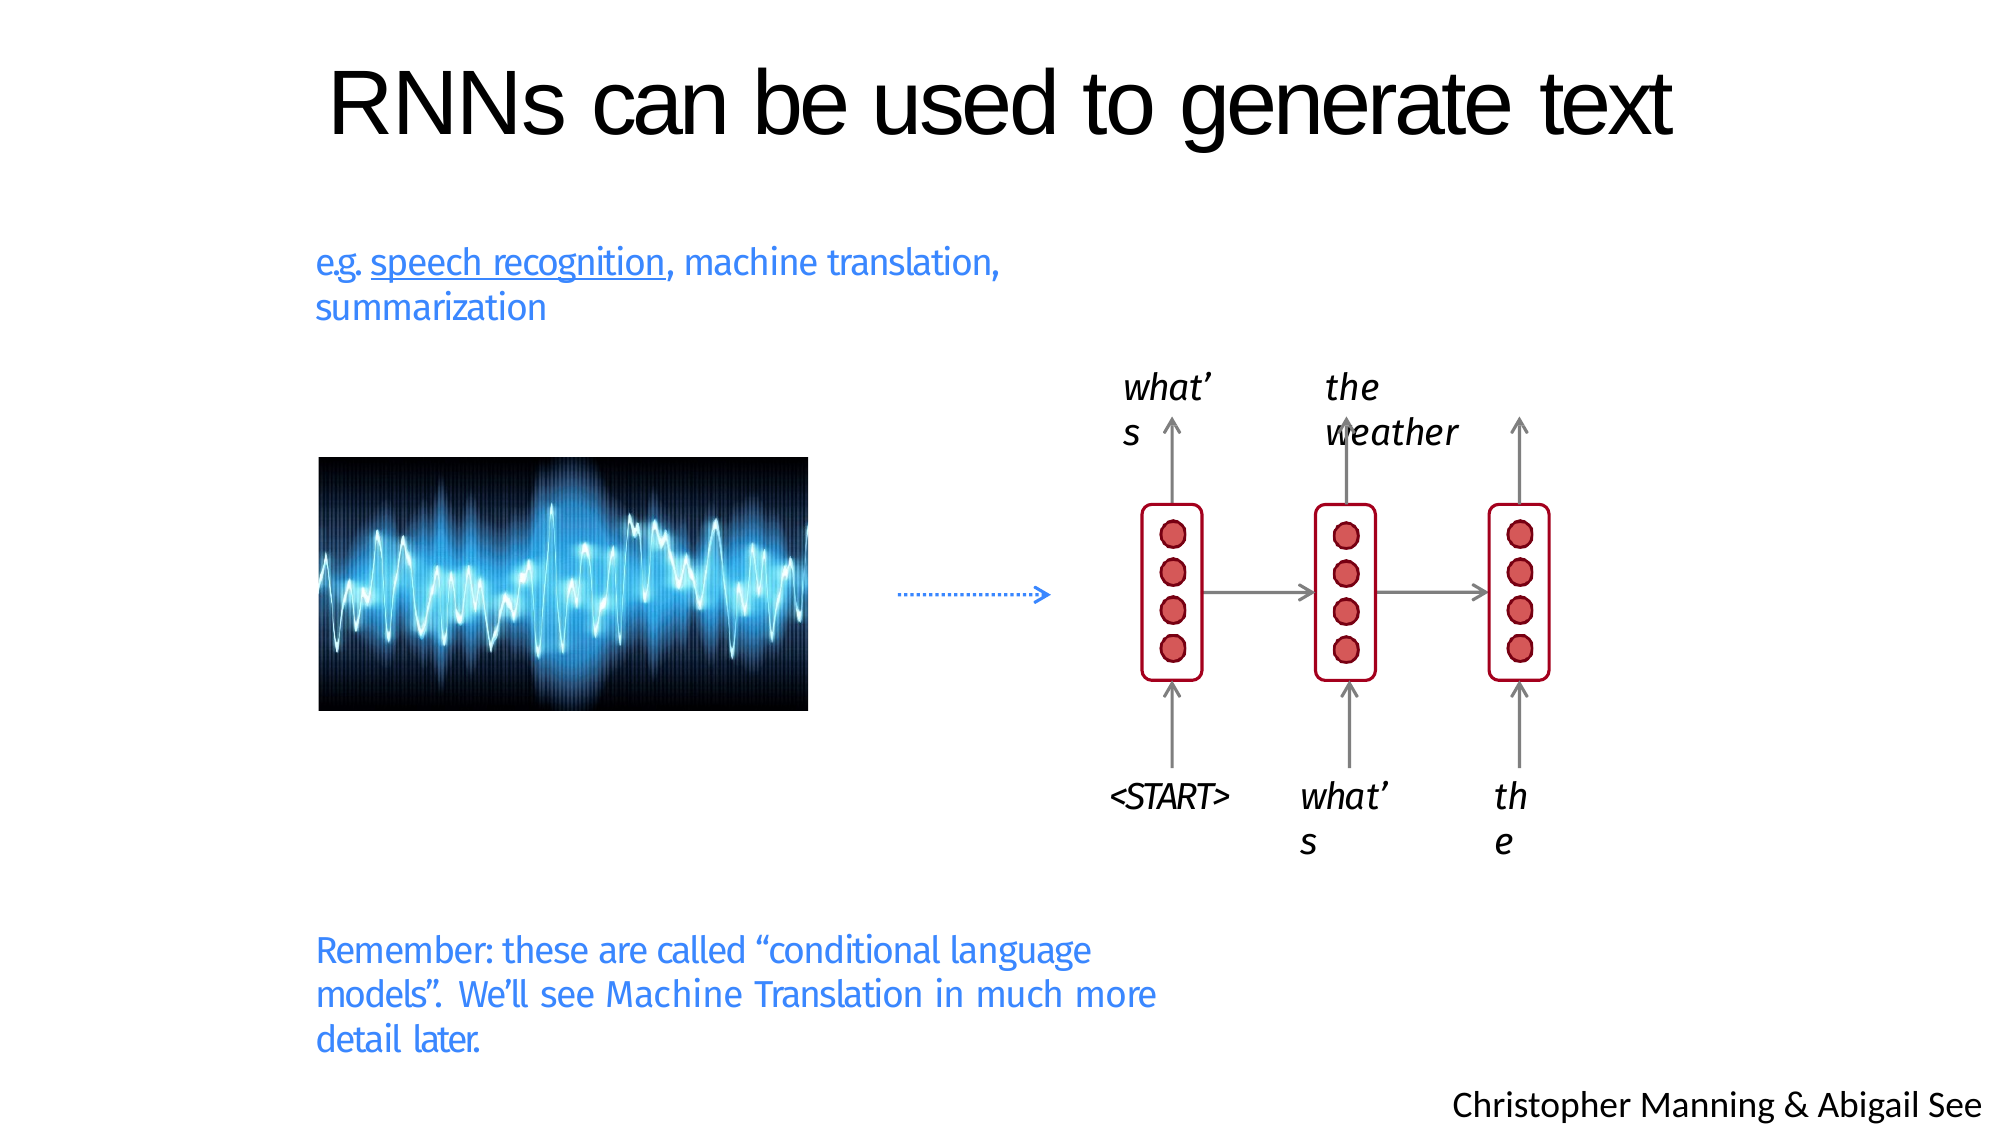

# RNNs can be used to generate text
e.g. speech recognition, machine translation, summarization
what’s
the	weather

<START>
what’s
the
Remember: these are called “conditional language models”.  We’ll see Machine Translation in much more detail later.
Christopher Manning & Abigail See